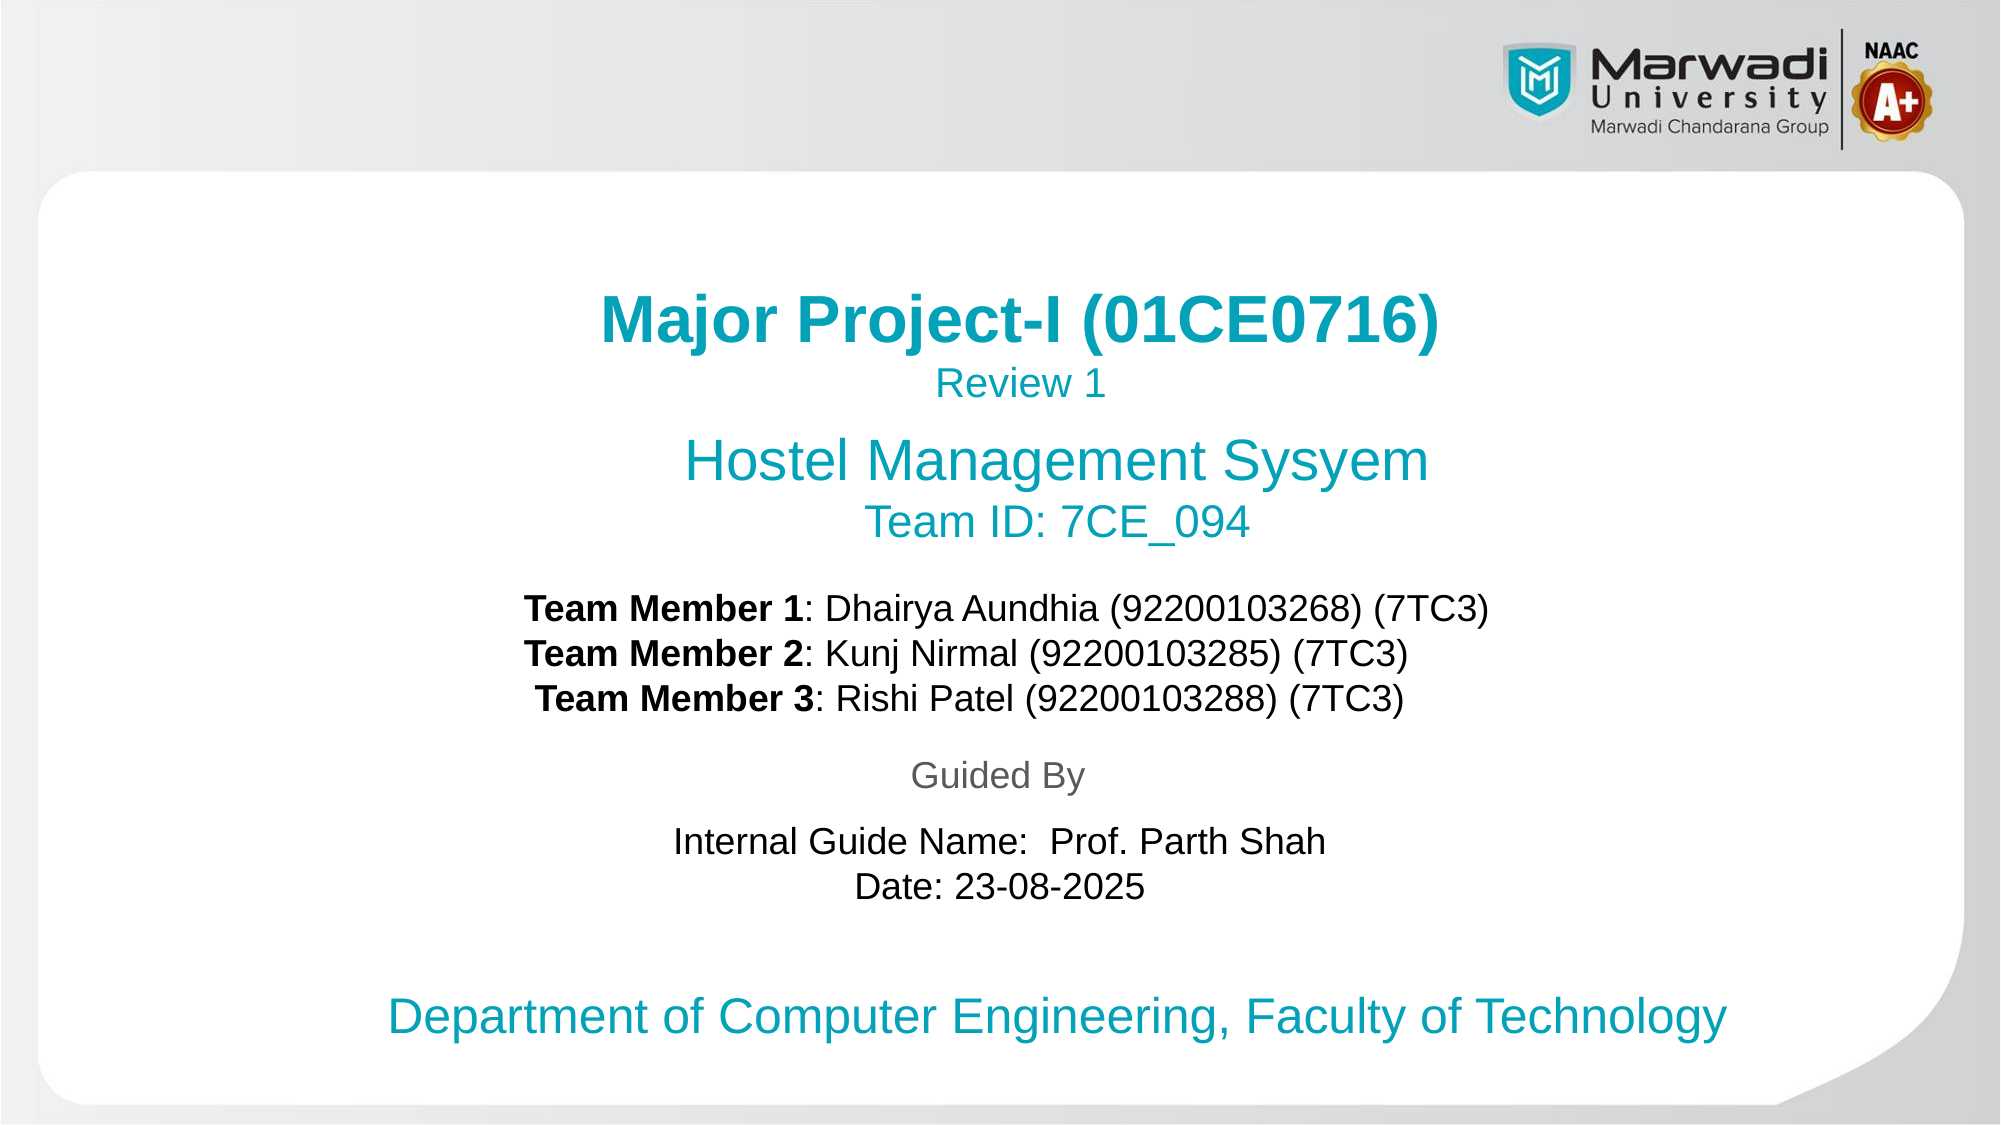

Major Project-I (01CE0716)
Review 1
Hostel Management Sysyem
Team ID: 7CE_094
Team Member 1: Dhairya Aundhia (92200103268) (7TC3)
Team Member 2: Kunj Nirmal (92200103285) (7TC3)
 Team Member 3: Rishi Patel (92200103288) (7TC3)

Guided By
Internal Guide Name:  Prof. Parth Shah
Date: 23-08-2025

Department of Computer Engineering, Faculty of Technology